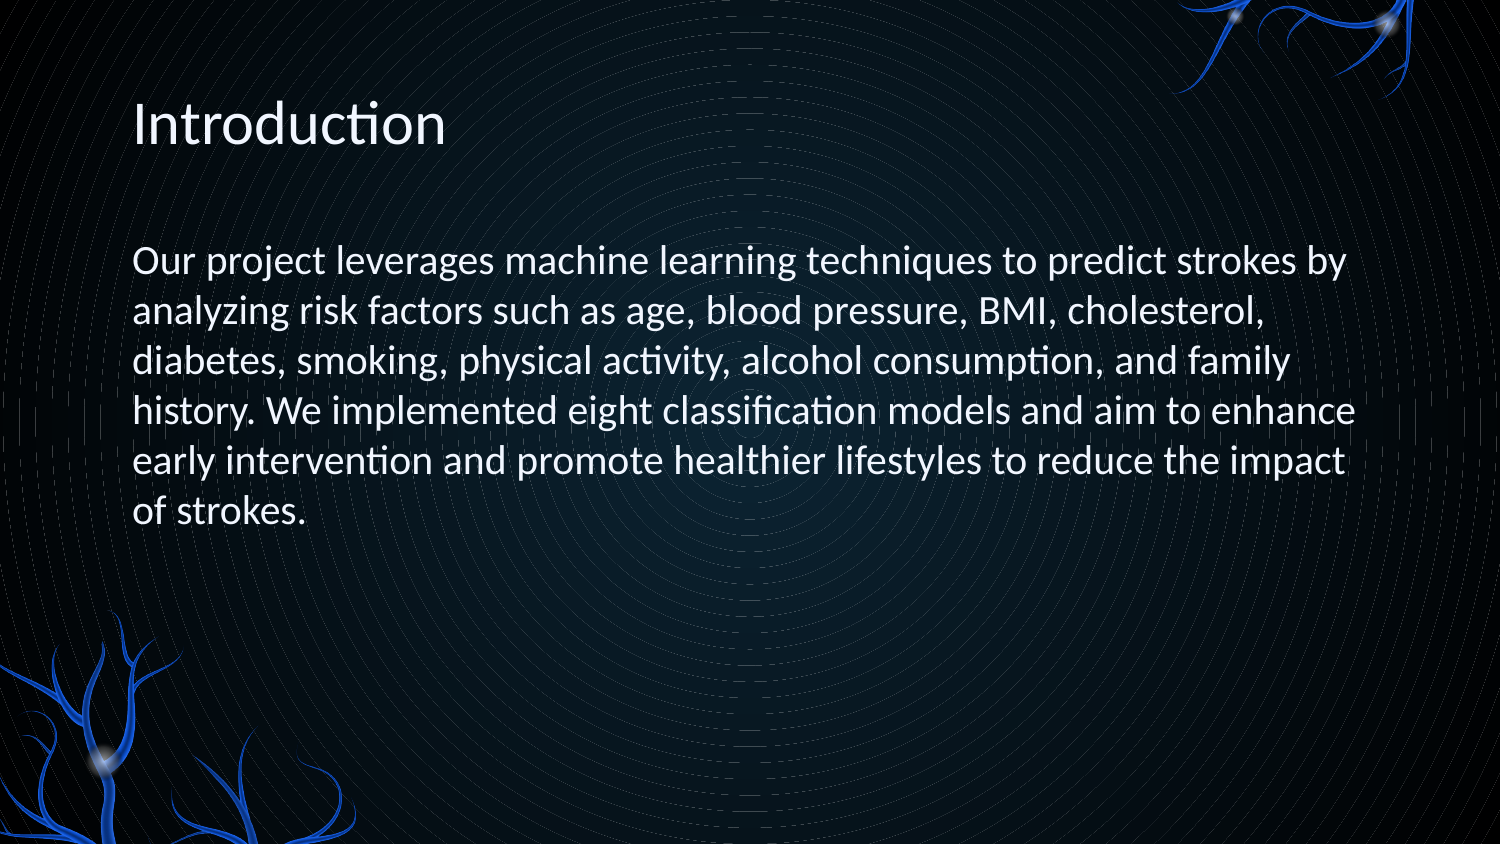

# Introduction

Our project leverages machine learning techniques to predict strokes by analyzing risk factors such as age, blood pressure, BMI, cholesterol, diabetes, smoking, physical activity, alcohol consumption, and family history. We implemented eight classification models and aim to enhance early intervention and promote healthier lifestyles to reduce the impact of strokes.